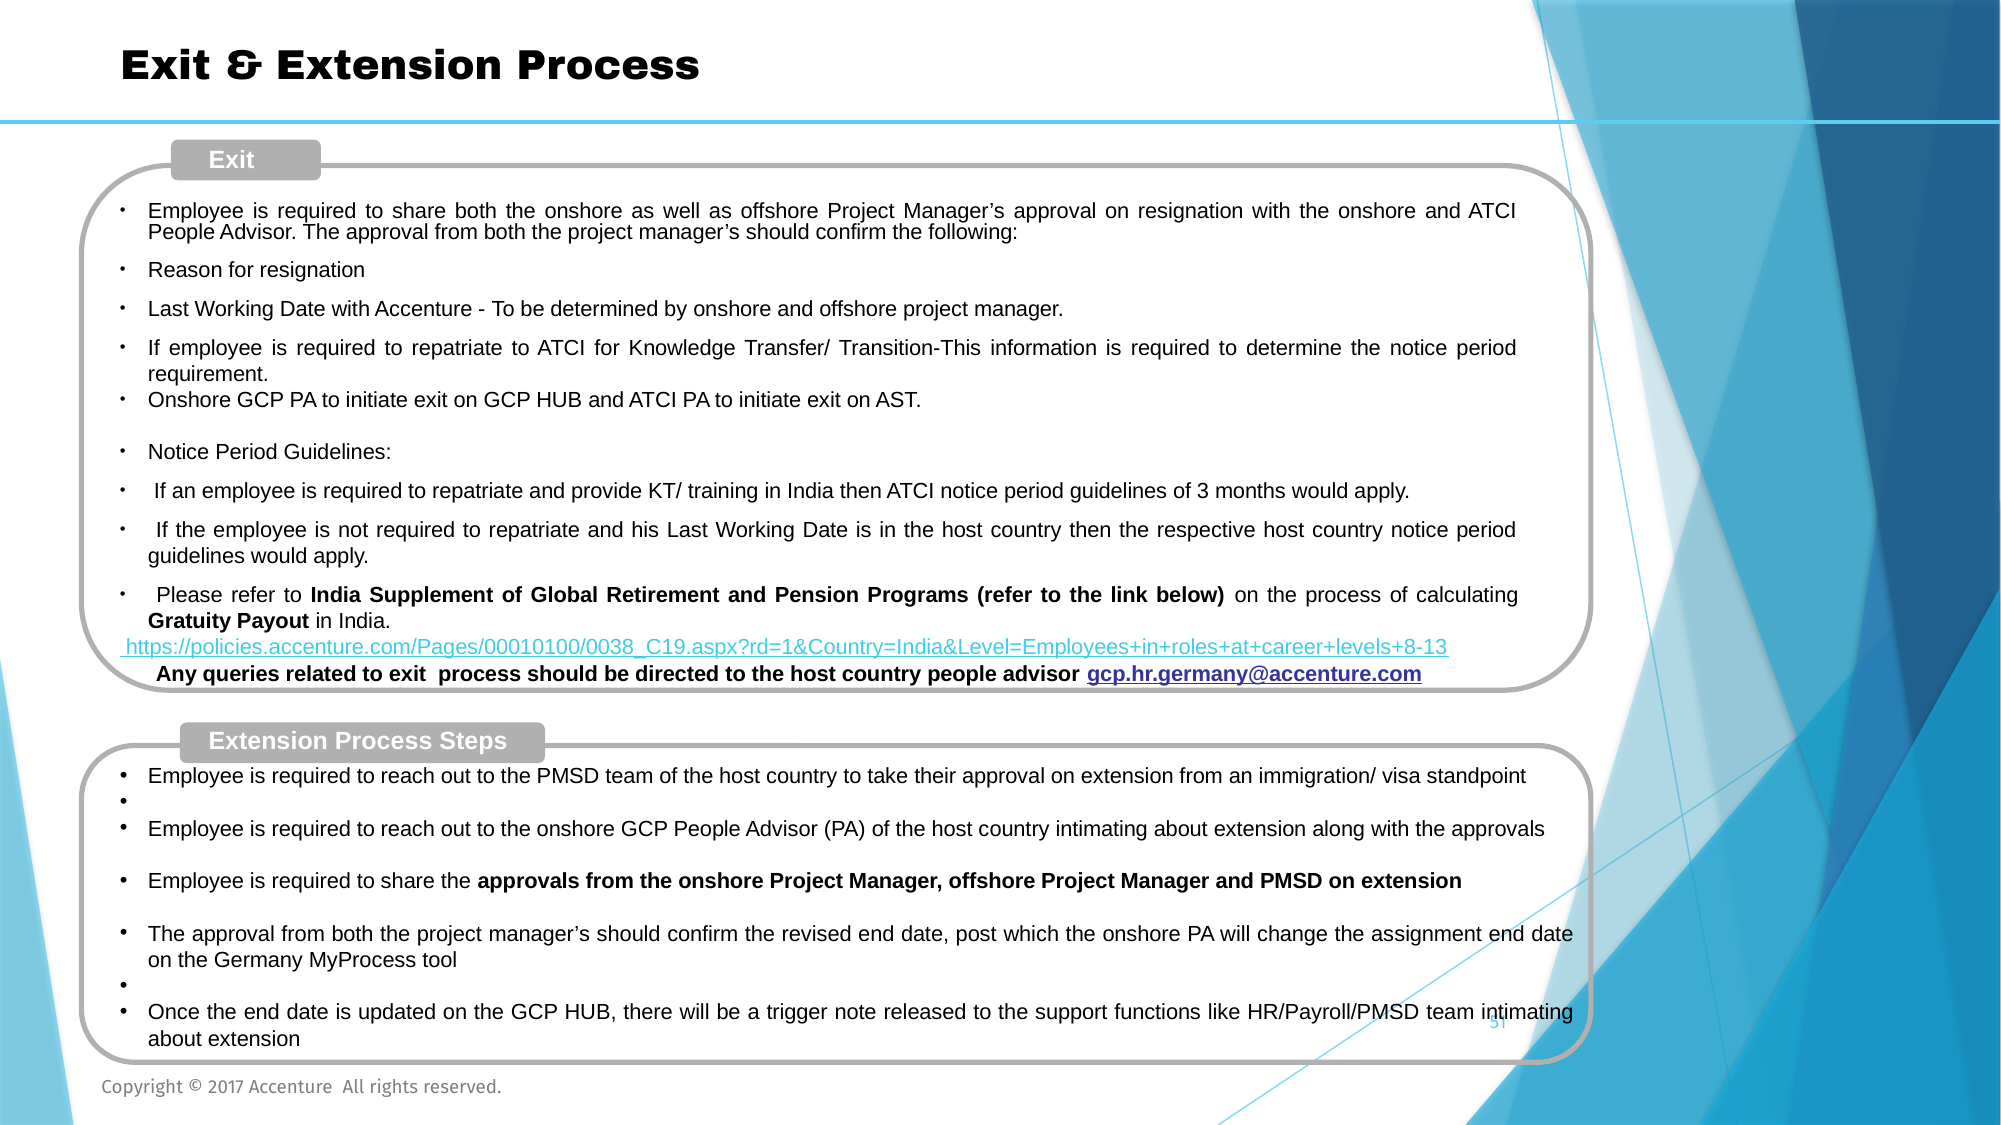

# Exit & Extension Process
Exit

Employee is required to share both the onshore as well as offshore Project Manager’s approval on resignation with the onshore and ATCI People Advisor. The approval from both the project manager’s should confirm the following:
Reason for resignation
Last Working Date with Accenture - To be determined by onshore and offshore project manager.
If employee is required to repatriate to ATCI for Knowledge Transfer/ Transition-This information is required to determine the notice period requirement.
Onshore GCP PA to initiate exit on GCP HUB and ATCI PA to initiate exit on AST.

Notice Period Guidelines:
 If an employee is required to repatriate and provide KT/ training in India then ATCI notice period guidelines of 3 months would apply.
 If the employee is not required to repatriate and his Last Working Date is in the host country then the respective host country notice period guidelines would apply.
 Please refer to India Supplement of Global Retirement and Pension Programs (refer to the link below) on the process of calculating Gratuity Payout in India.
 https://policies.accenture.com/Pages/00010100/0038_C19.aspx?rd=1&Country=India&Level=Employees+in+roles+at+career+levels+8-13
      Any queries related to exit  process should be directed to the host country people advisor gcp.hr.germany@accenture.com

Employee is required to reach out to the PMSD team of the host country to take their approval on extension from an immigration/ visa standpoint

Employee is required to reach out to the onshore GCP People Advisor (PA) of the host country intimating about extension along with the approvals

Employee is required to share the approvals from the onshore Project Manager, offshore Project Manager and PMSD on extension

The approval from both the project manager’s should confirm the revised end date, post which the onshore PA will change the assignment end date on the Germany MyProcess tool

Once the end date is updated on the GCP HUB, there will be a trigger note released to the support functions like HR/Payroll/PMSD team intimating about extension
Extension Process Steps

51